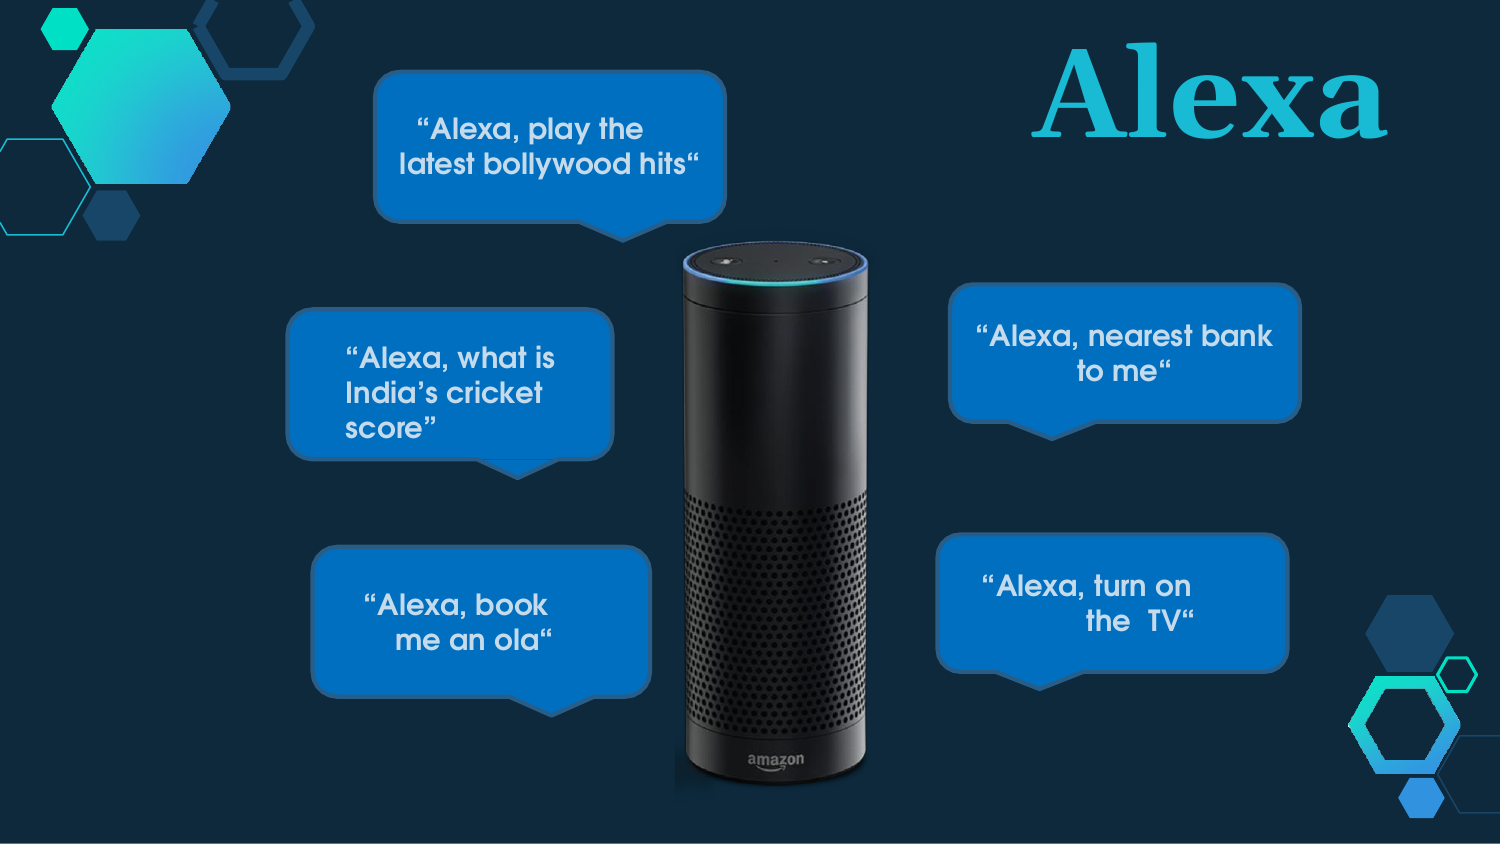

# Alexa

“Alexa, play the latest bollywood hits“

“Alexa, nearest bank
to me“
“Alexa, what is India’s cricket score”

“Alexa, turn on the  TV“
“Alexa, book me an ola“